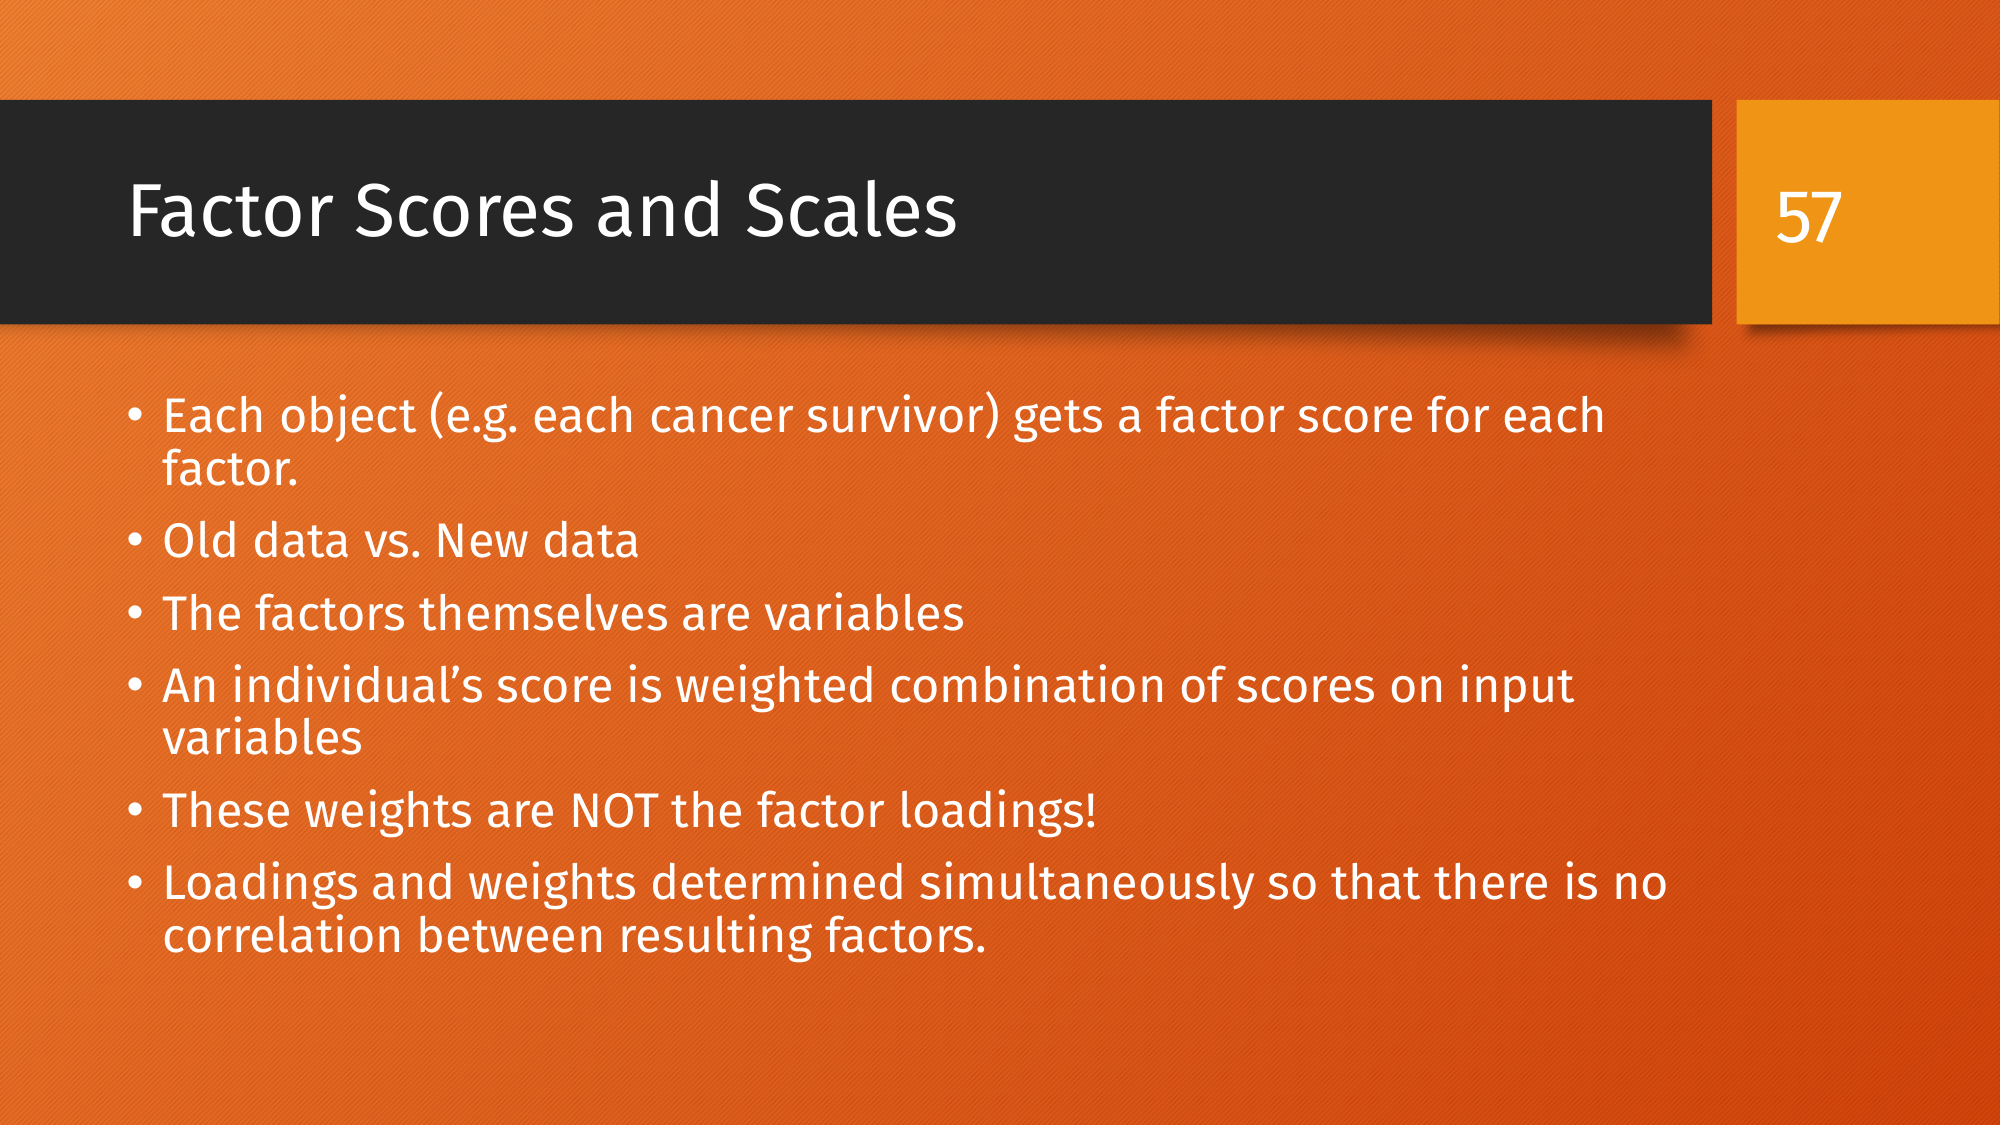

57
# Factor Scores and Scales
Each object (e.g. each cancer survivor) gets a factor score for each factor.
Old data vs. New data
The factors themselves are variables
An individual’s score is weighted combination of scores on input variables
These weights are NOT the factor loadings!
Loadings and weights determined simultaneously so that there is no correlation between resulting factors.